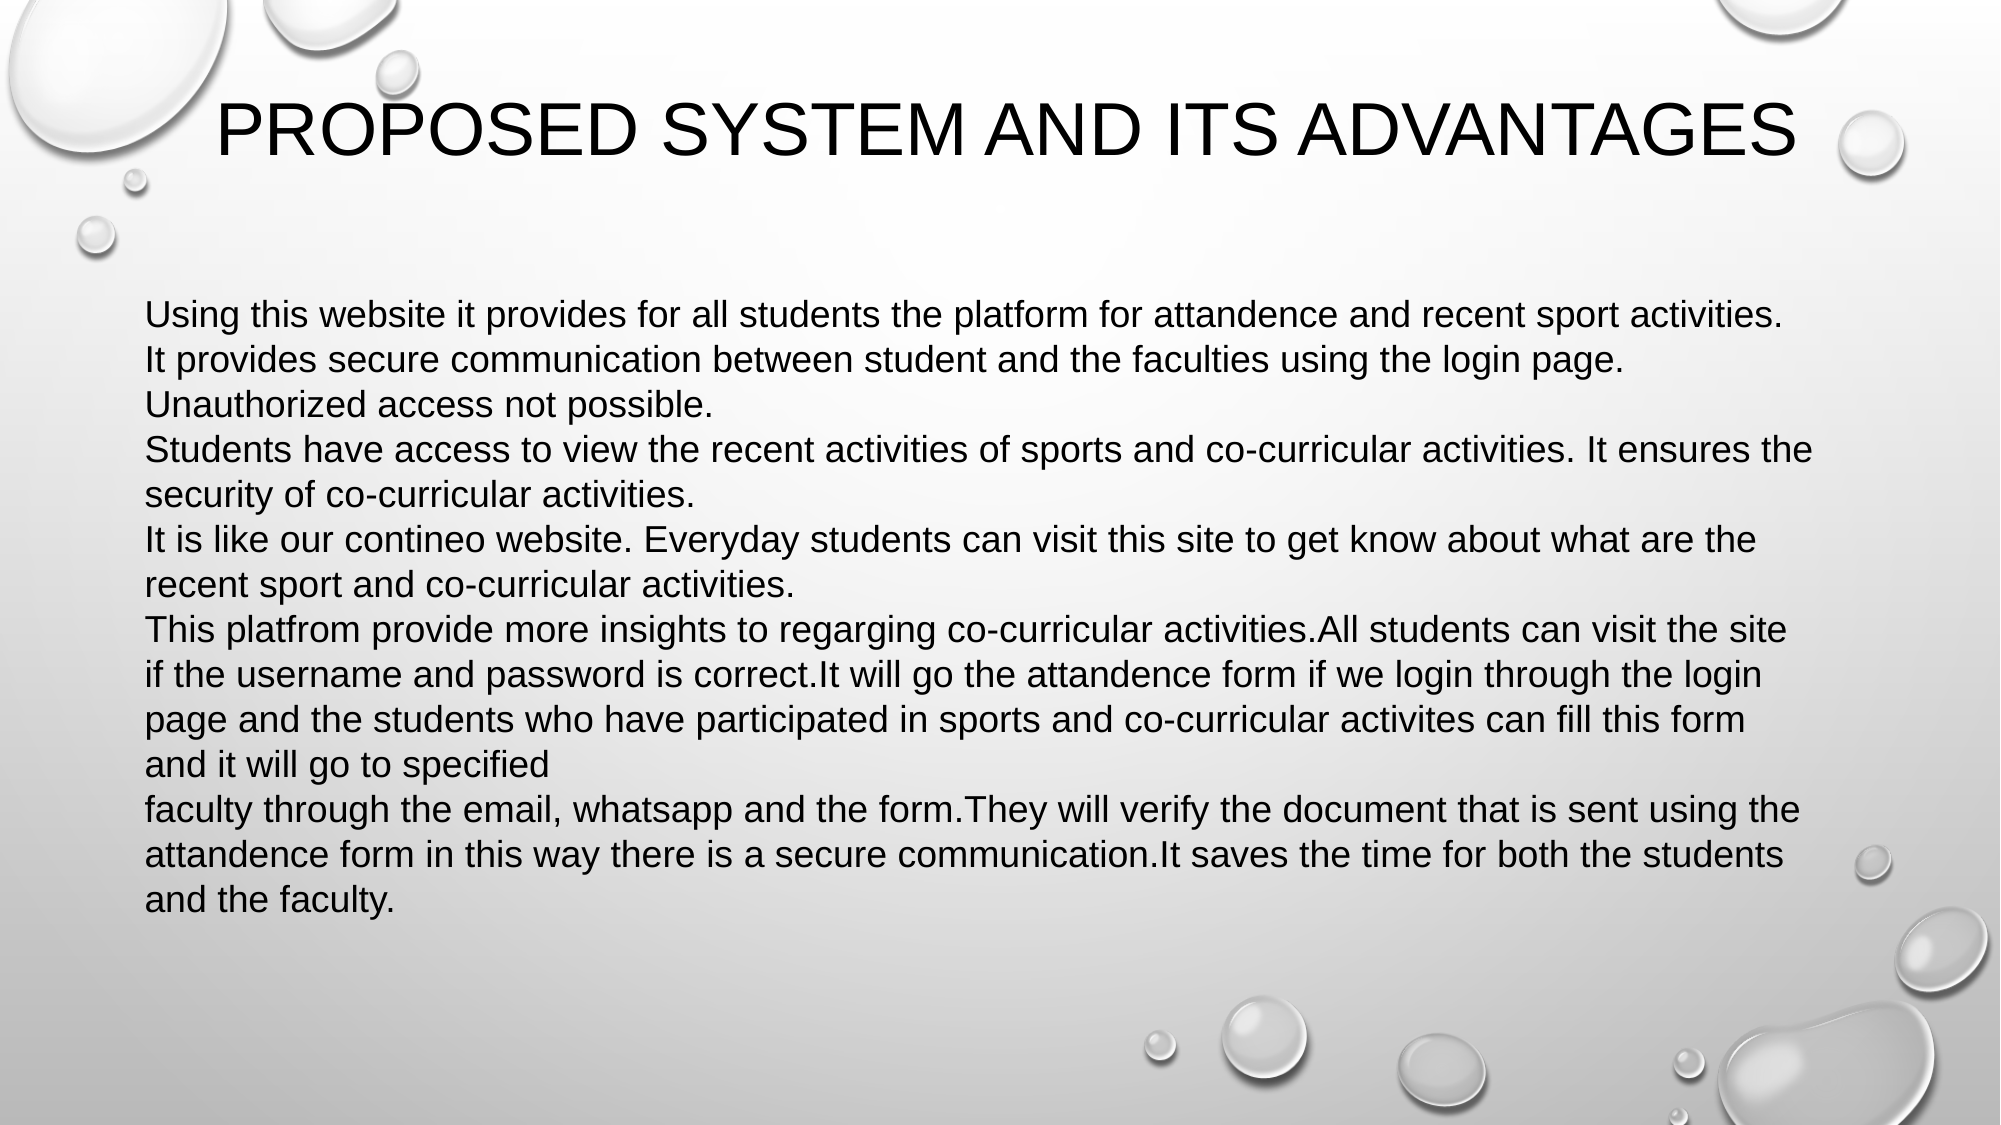

# Proposed system and its advantages
Using this website it provides for all students the platform for attandence and recent sport activities.
It provides secure communication between student and the faculties using the login page. Unauthorized access not possible.
Students have access to view the recent activities of sports and co-curricular activities. It ensures the security of co-curricular activities.
It is like our contineo website. Everyday students can visit this site to get know about what are the recent sport and co-curricular activities.
This platfrom provide more insights to regarging co-curricular activities.All students can visit the site if the username and password is correct.It will go the attandence form if we login through the login page and the students who have participated in sports and co-curricular activites can fill this form and it will go to specified
faculty through the email, whatsapp and the form.They will verify the document that is sent using the attandence form in this way there is a secure communication.It saves the time for both the students and the faculty.